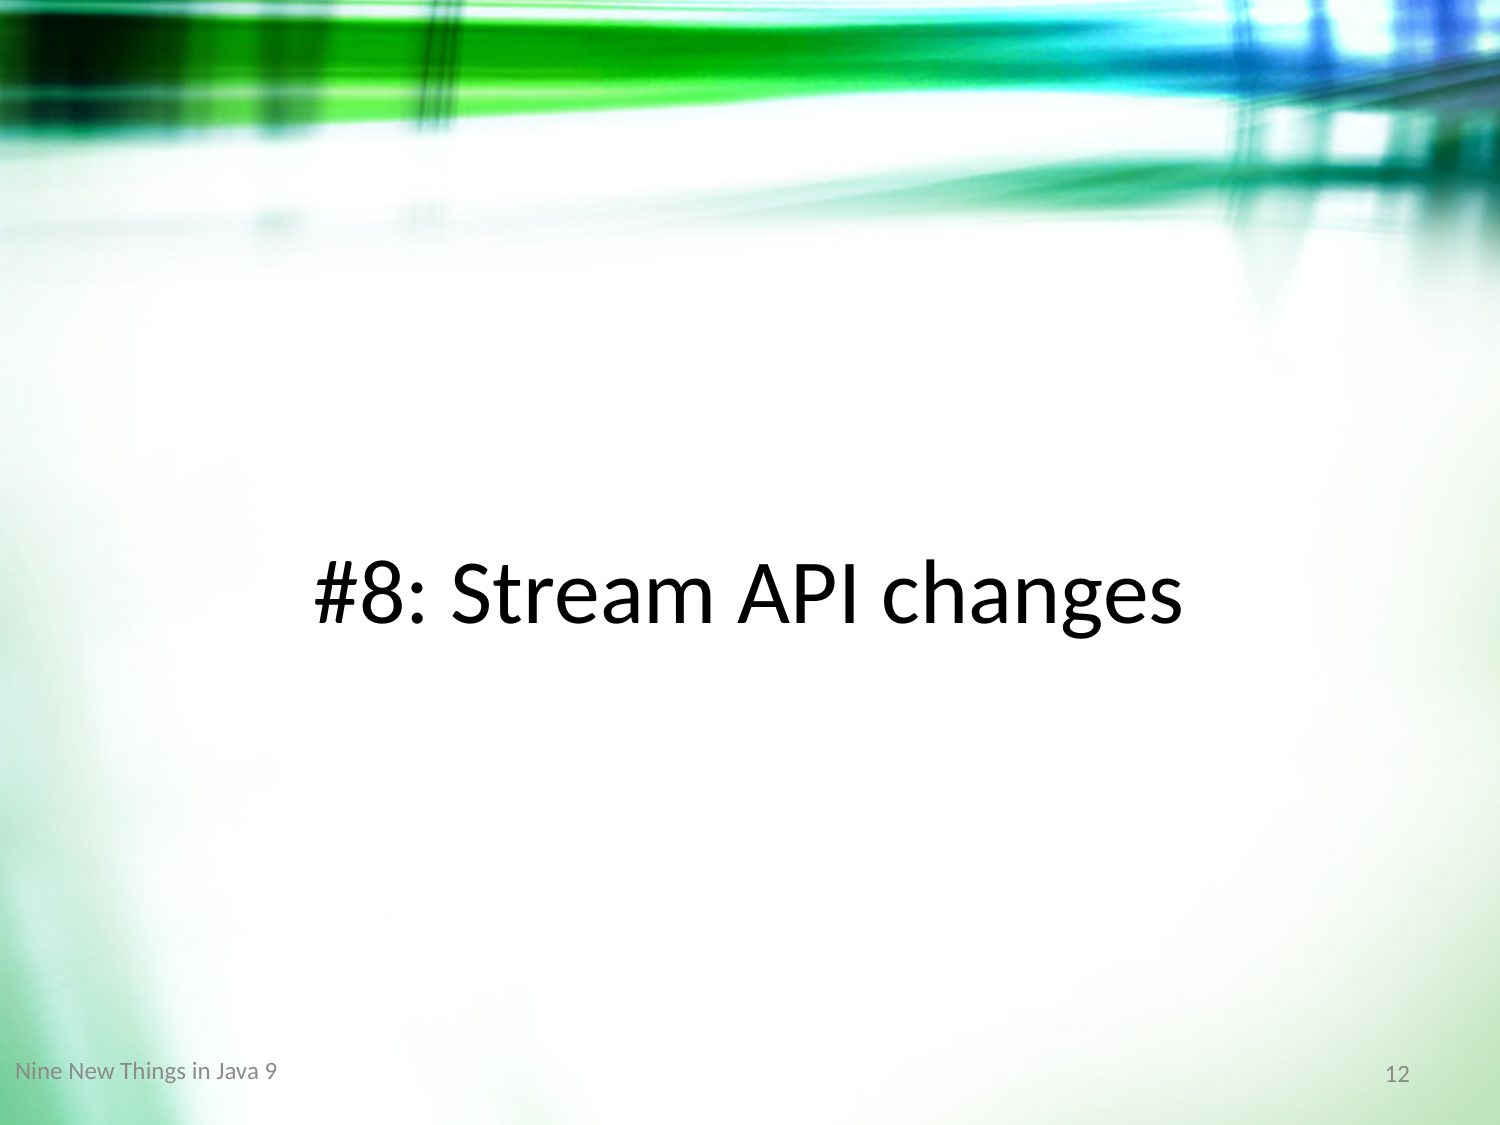

#8: Stream API changes
Nine New Things in Java 9
12